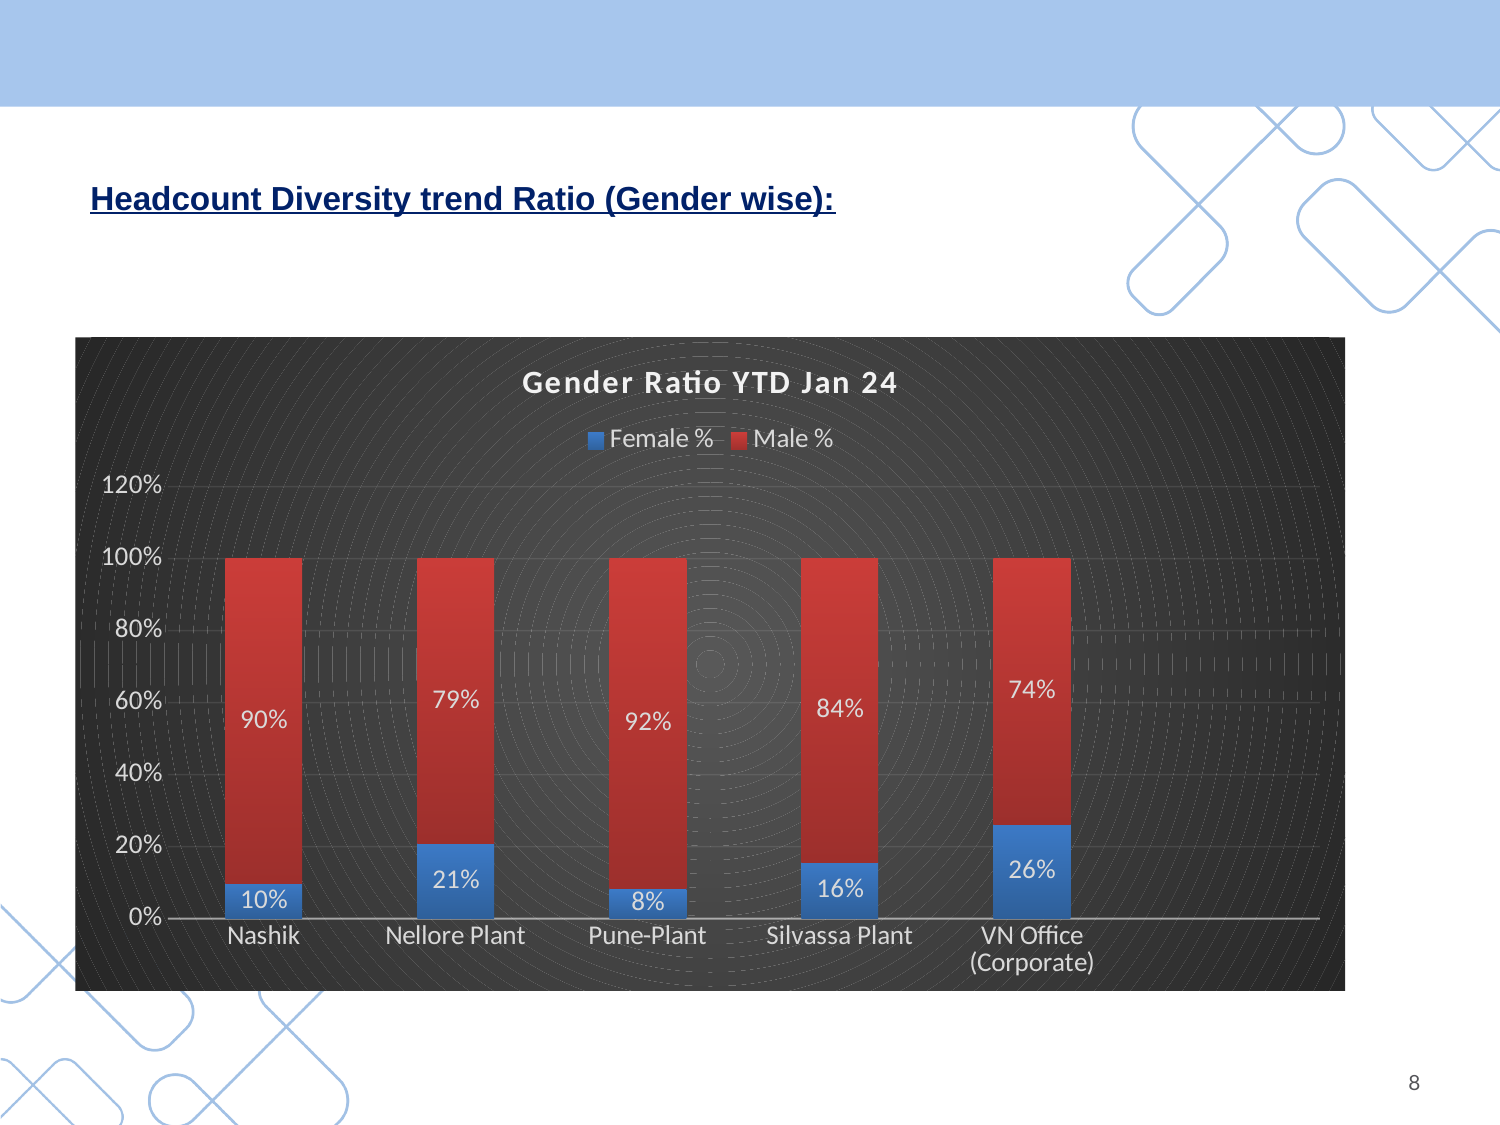

Headcount Diversity trend Ratio (Gender wise):

### Chart: Gender Ratio YTD Jan 24

| Category | Female % | Male % |
|---|---|---|
| Nashik | 0.09712230215827339 | 0.9028776978417267 |
| Nellore Plant | 0.20761245674740483 | 0.7923875432525952 |
| Pune-Plant | 0.08301158301158301 | 0.916988416988417 |
| Silvassa Plant | 0.15673981191222572 | 0.8432601880877743 |
| VN Office (Corporate) | 0.2616822429906542 | 0.7383177570093458 |
8